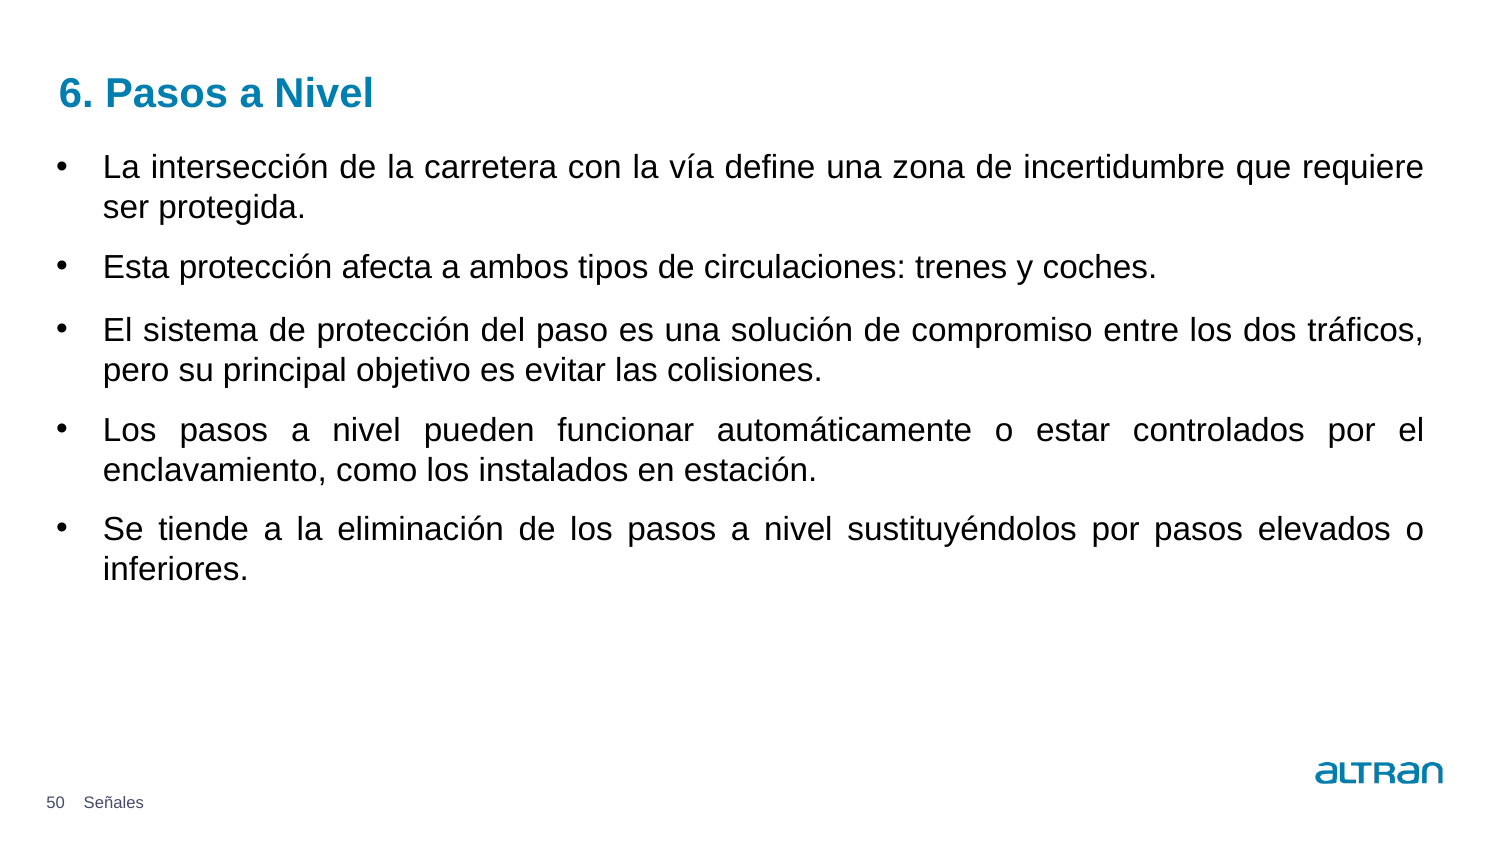

# 6. Pasos a Nivel
La intersección de la carretera con la vía define una zona de incertidumbre que requiere ser protegida.

Esta protección afecta a ambos tipos de circulaciones: trenes y coches.

El sistema de protección del paso es una solución de compromiso entre los dos tráficos, pero su principal objetivo es evitar las colisiones.

Los pasos a nivel pueden funcionar automáticamente o estar controlados por el enclavamiento, como los instalados en estación.

Se tiende a la eliminación de los pasos a nivel sustituyéndolos por pasos elevados o inferiores.
50
Señales
Date